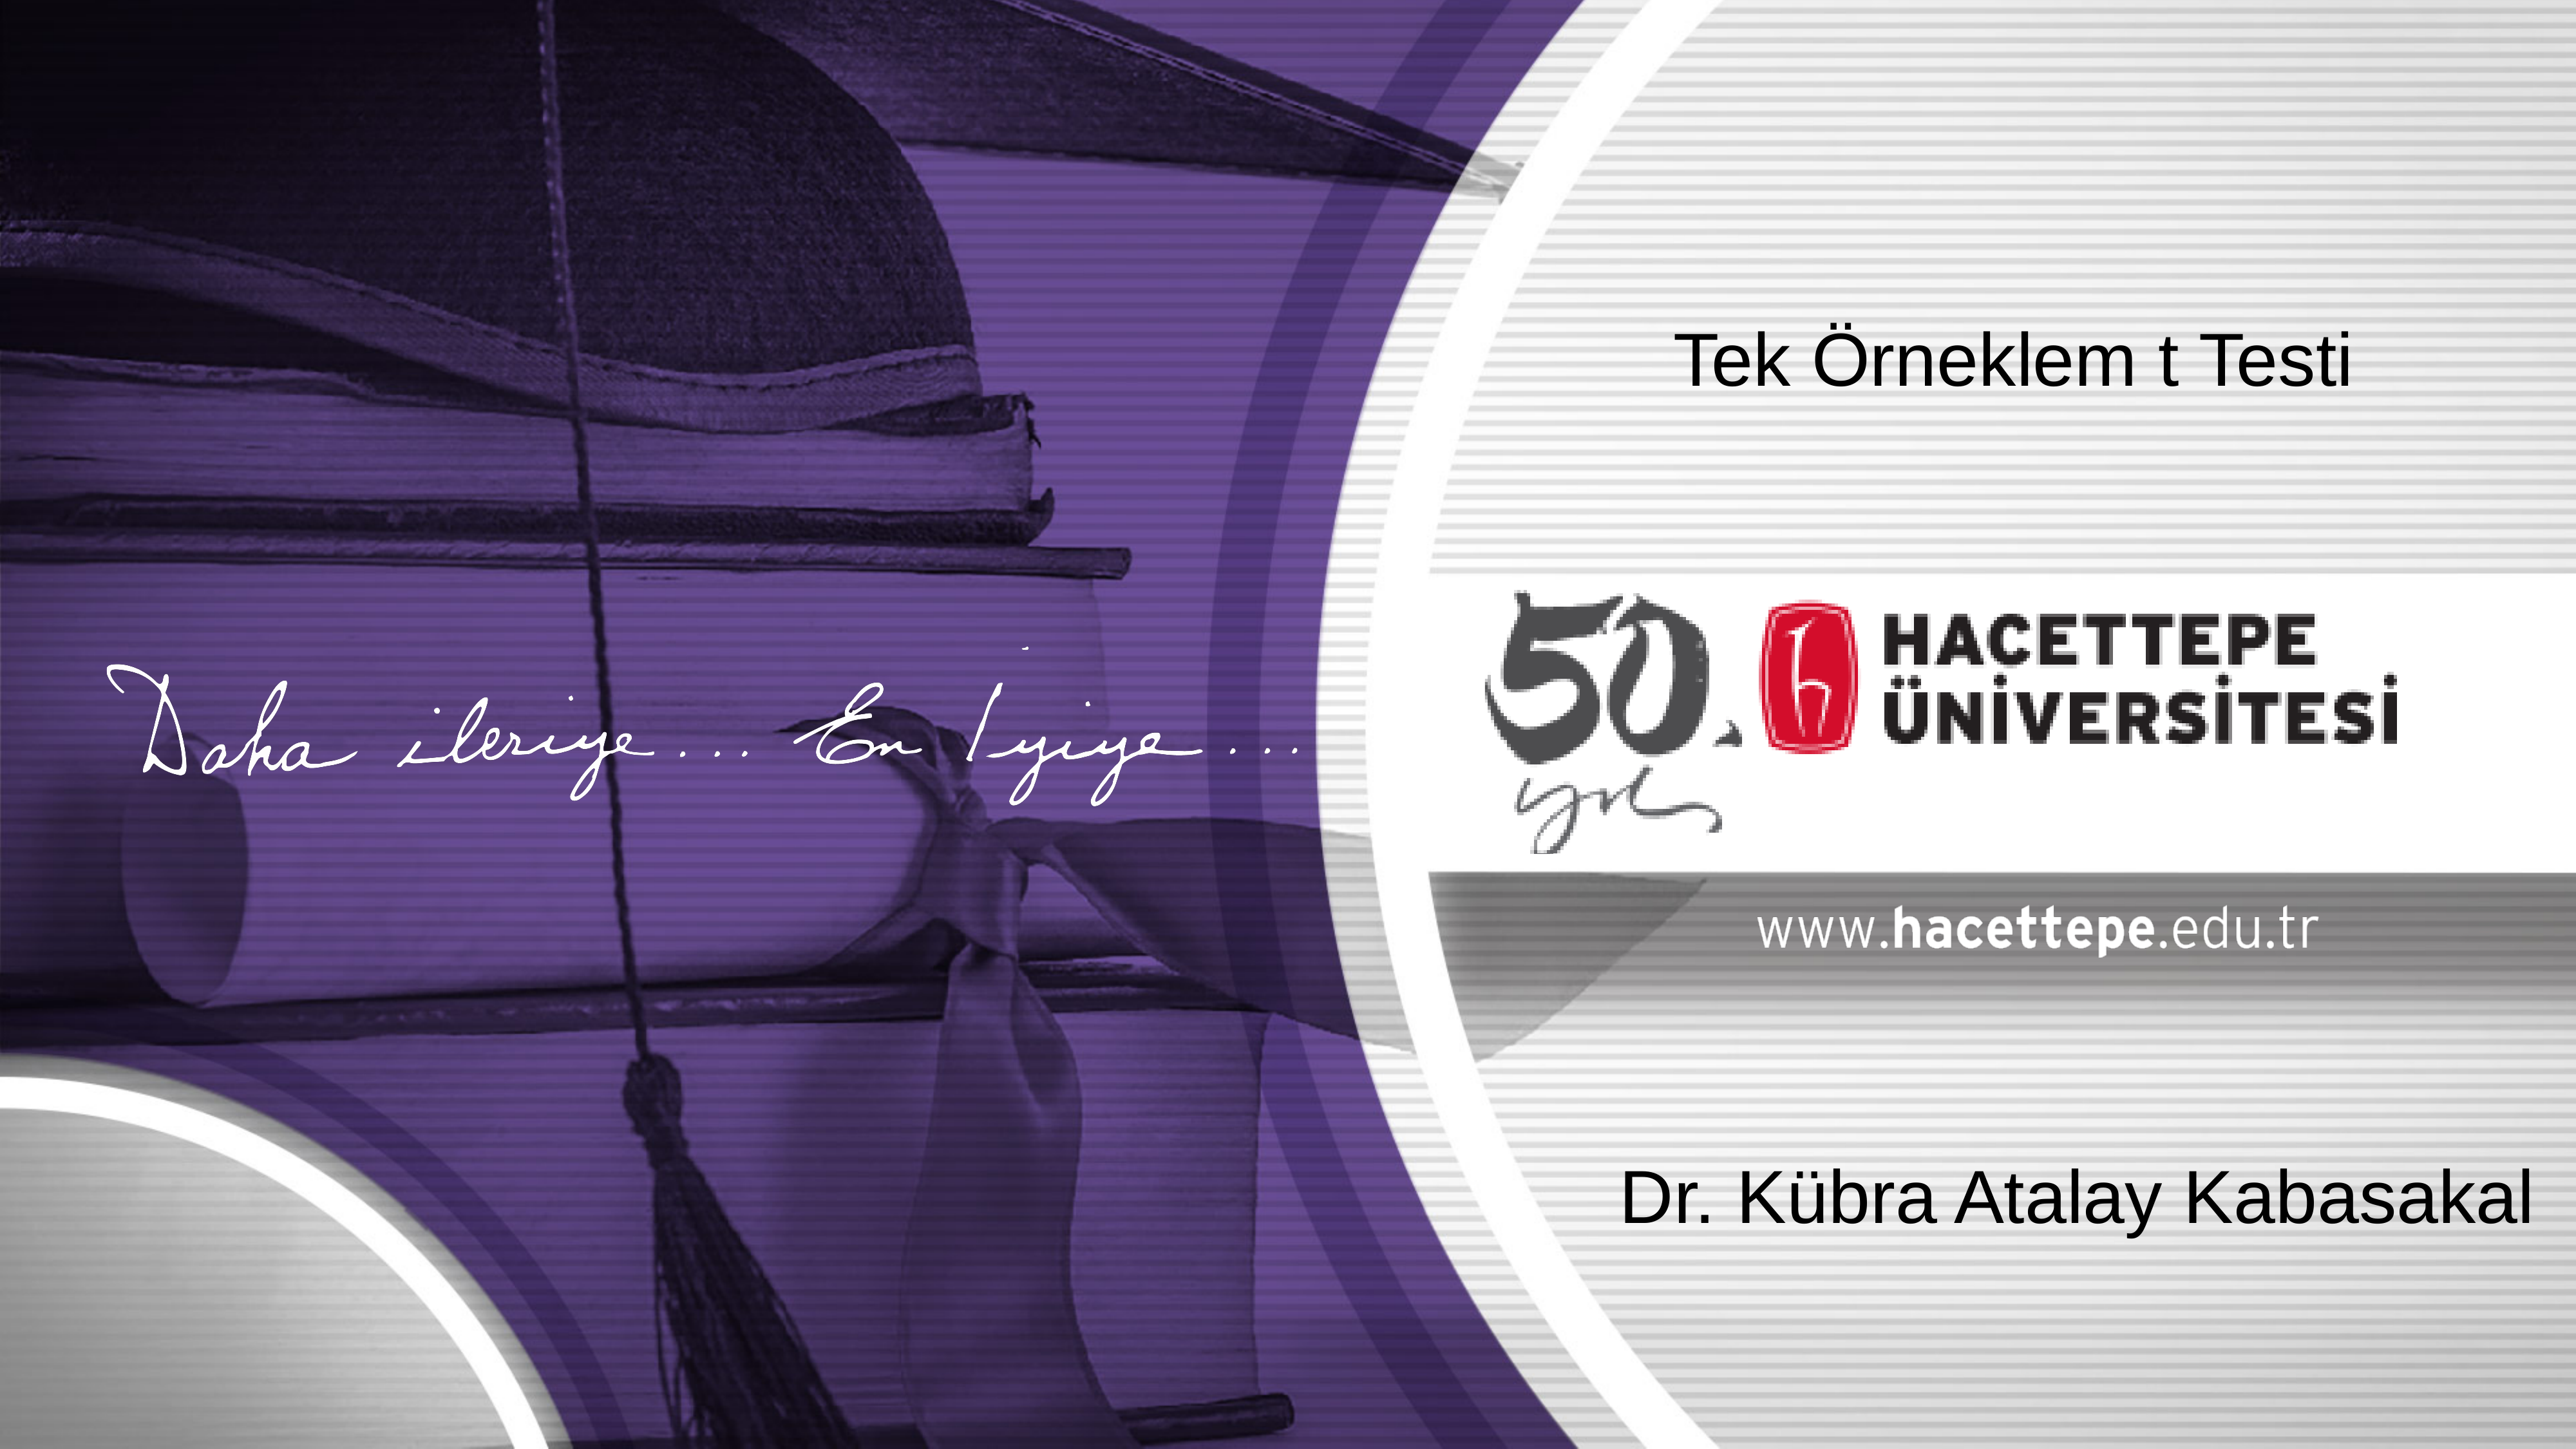

Tek Örneklem t Testi
Dr. Kübra Atalay Kabasakal